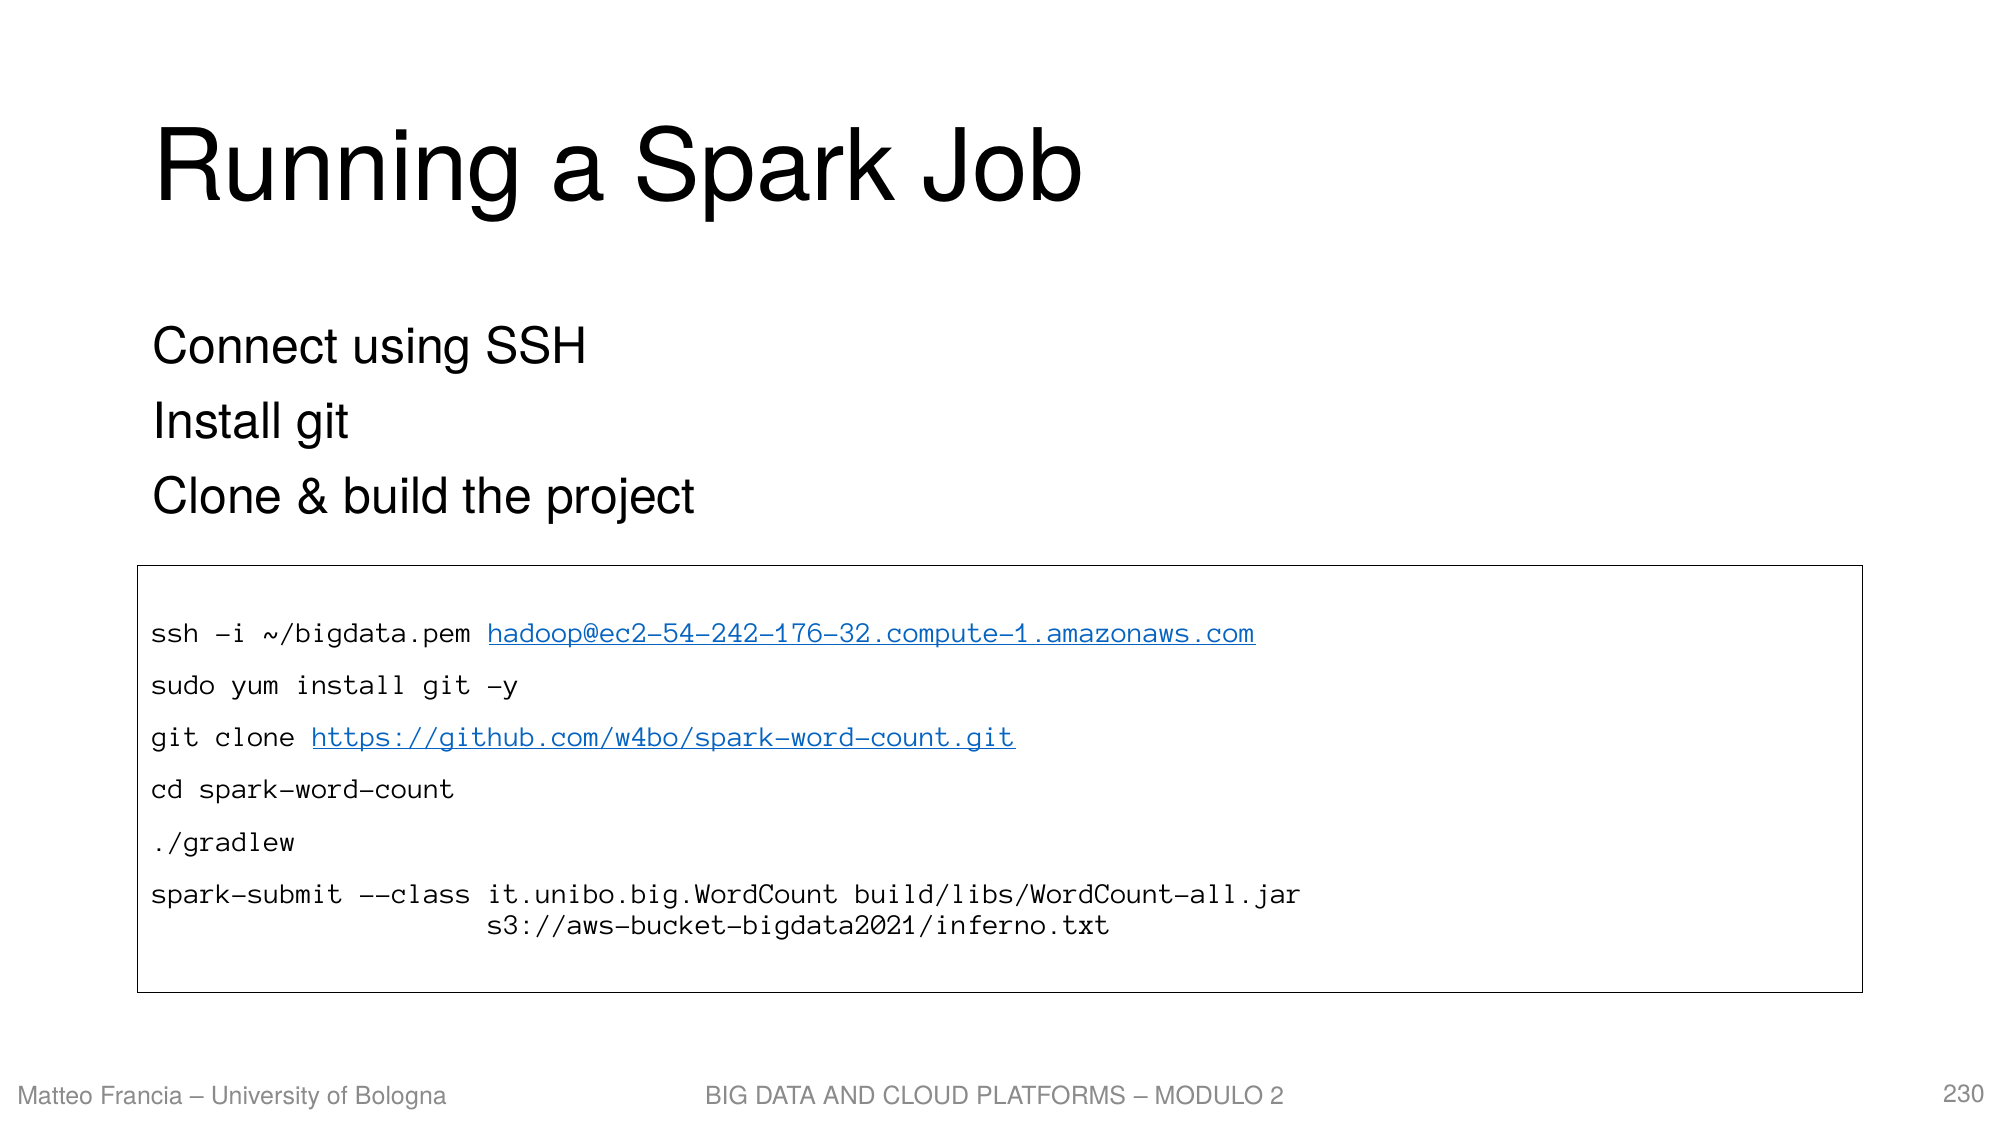

# Running a Spark Job
Connect using SSH
Install git
Clone & build the project
ssh -i ~/bigdata.pem hadoop@ec2-54-242-176-32.compute-1.amazonaws.com
sudo yum install git -y
git clone https://github.com/w4bo/spark-word-count.git
cd spark-word-count
./gradlew
spark-submit --class it.unibo.big.WordCount build/libs/WordCount-all.jar
                     s3://aws-bucket-bigdata2021/inferno.txt
230
Matteo Francia – University of Bologna